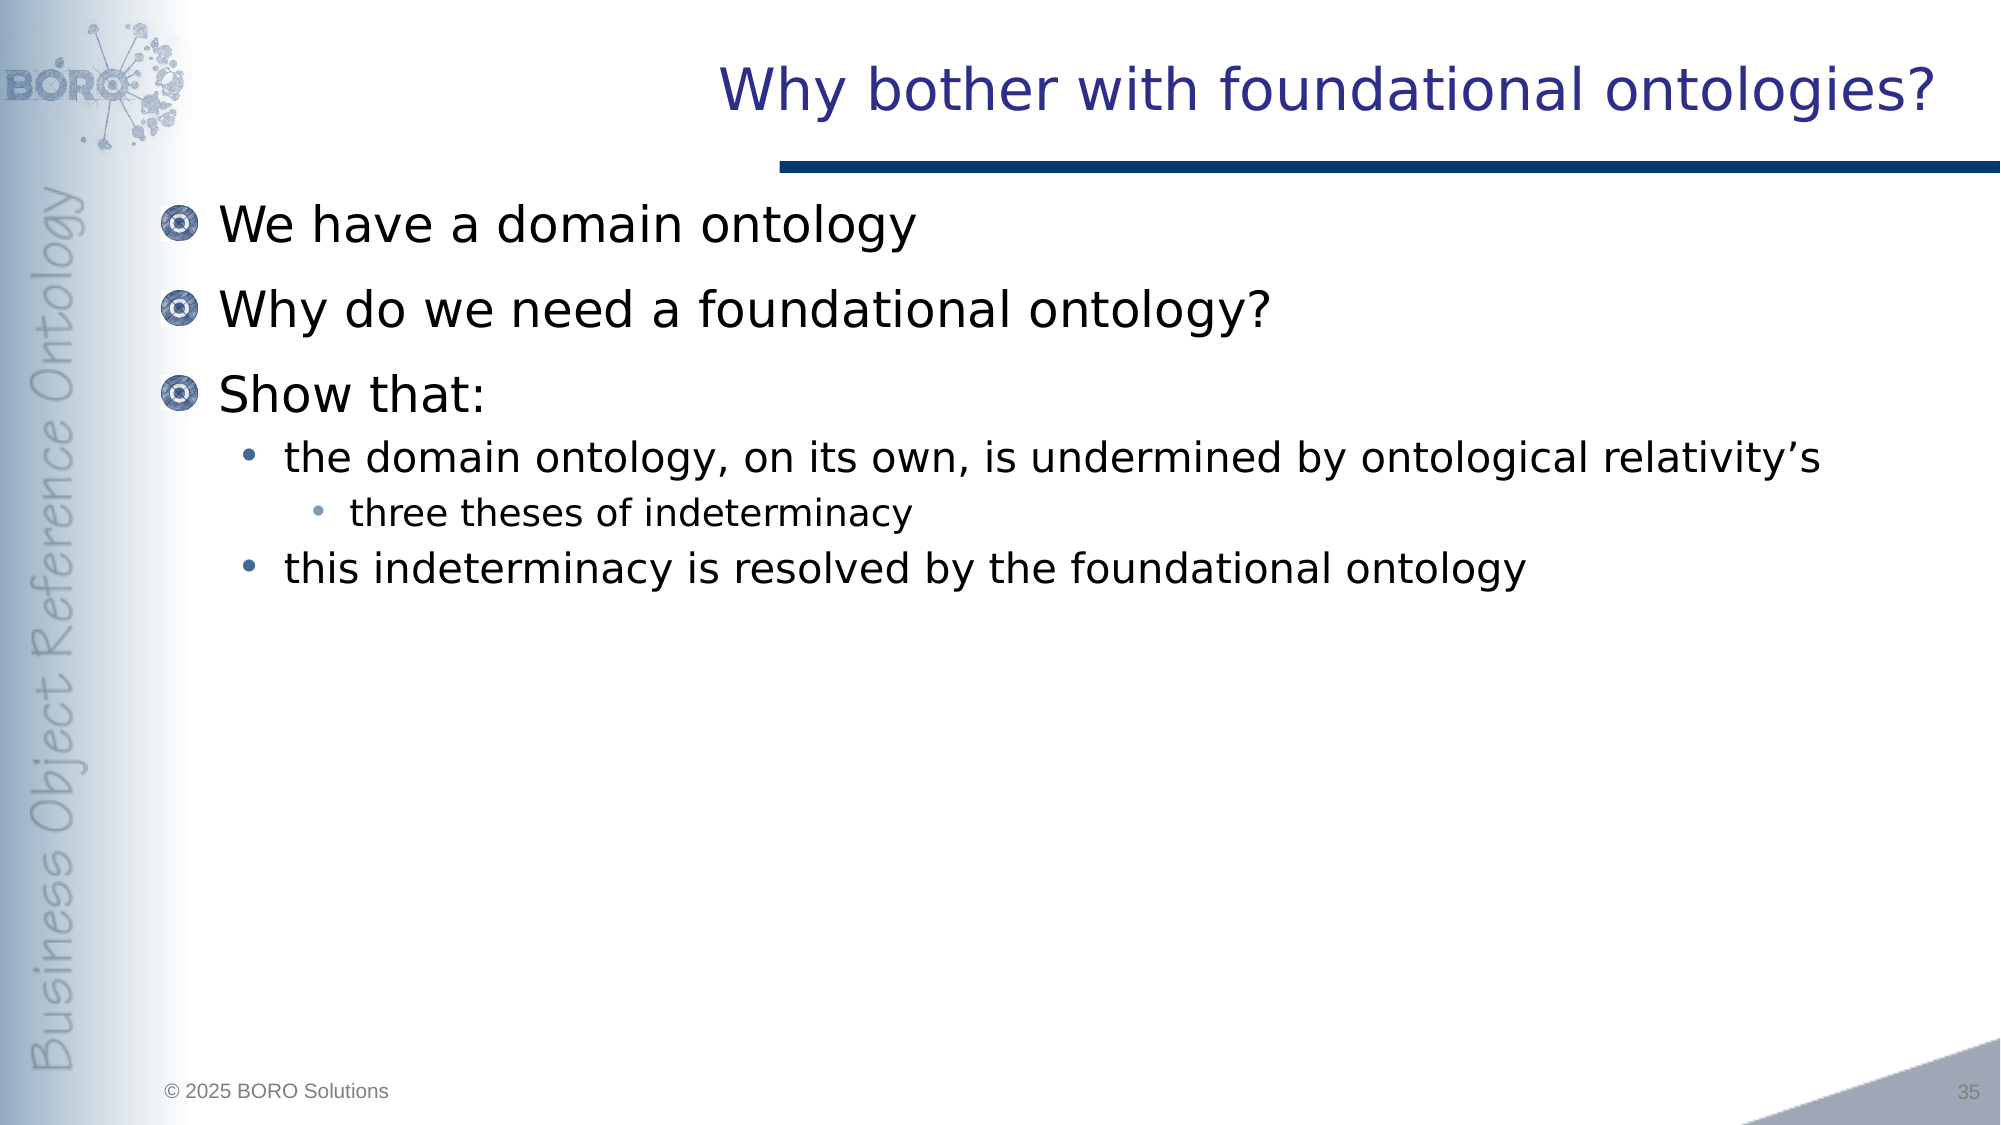

# Why bother with foundational ontologies?
We have a domain ontology
Why do we need a foundational ontology?
Show that:
the domain ontology, on its own, is undermined by ontological relativity’s
three theses of indeterminacy
this indeterminacy is resolved by the foundational ontology
35